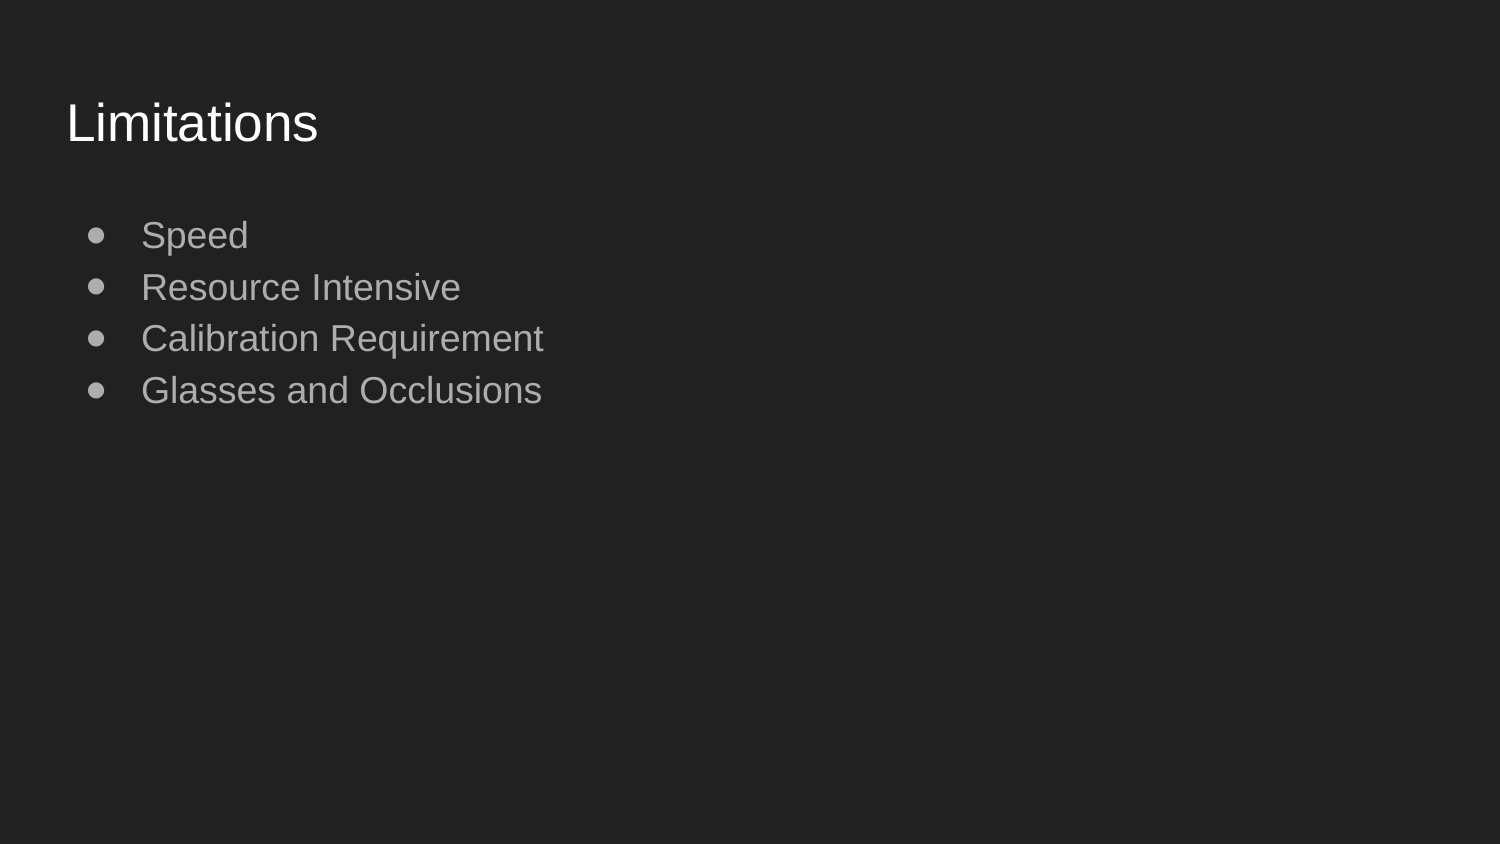

# Limitations
Speed
Resource Intensive
Calibration Requirement
Glasses and Occlusions